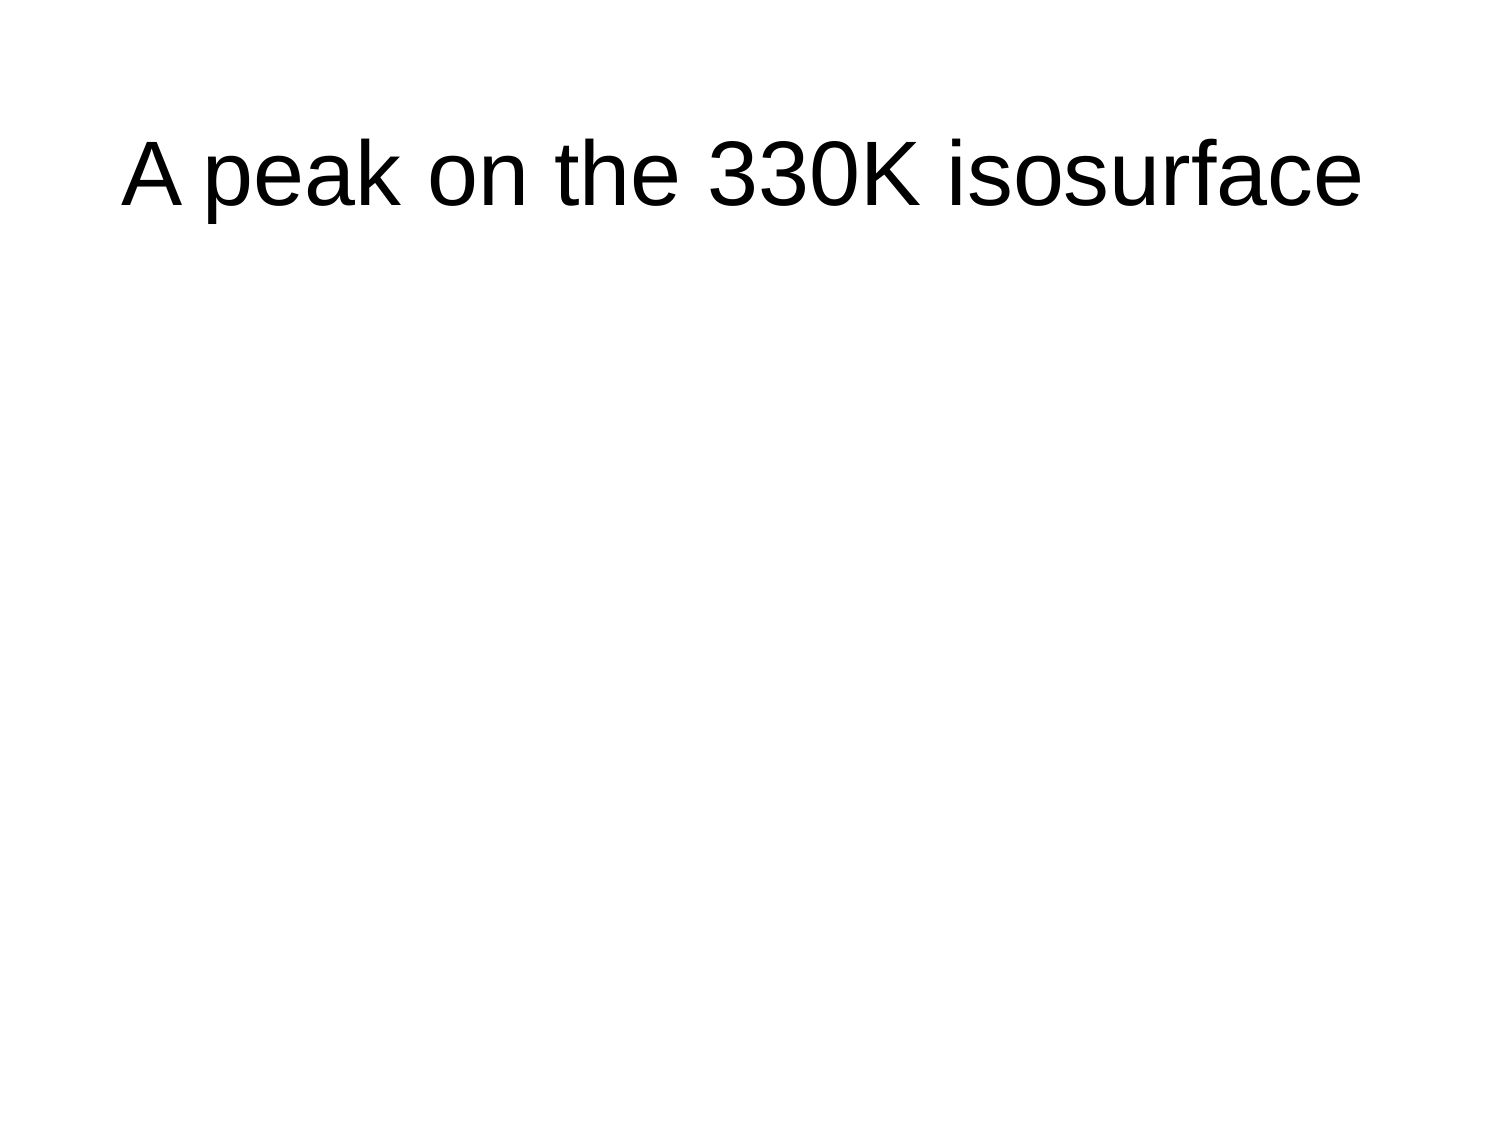

# A peak on the 330K isosurface